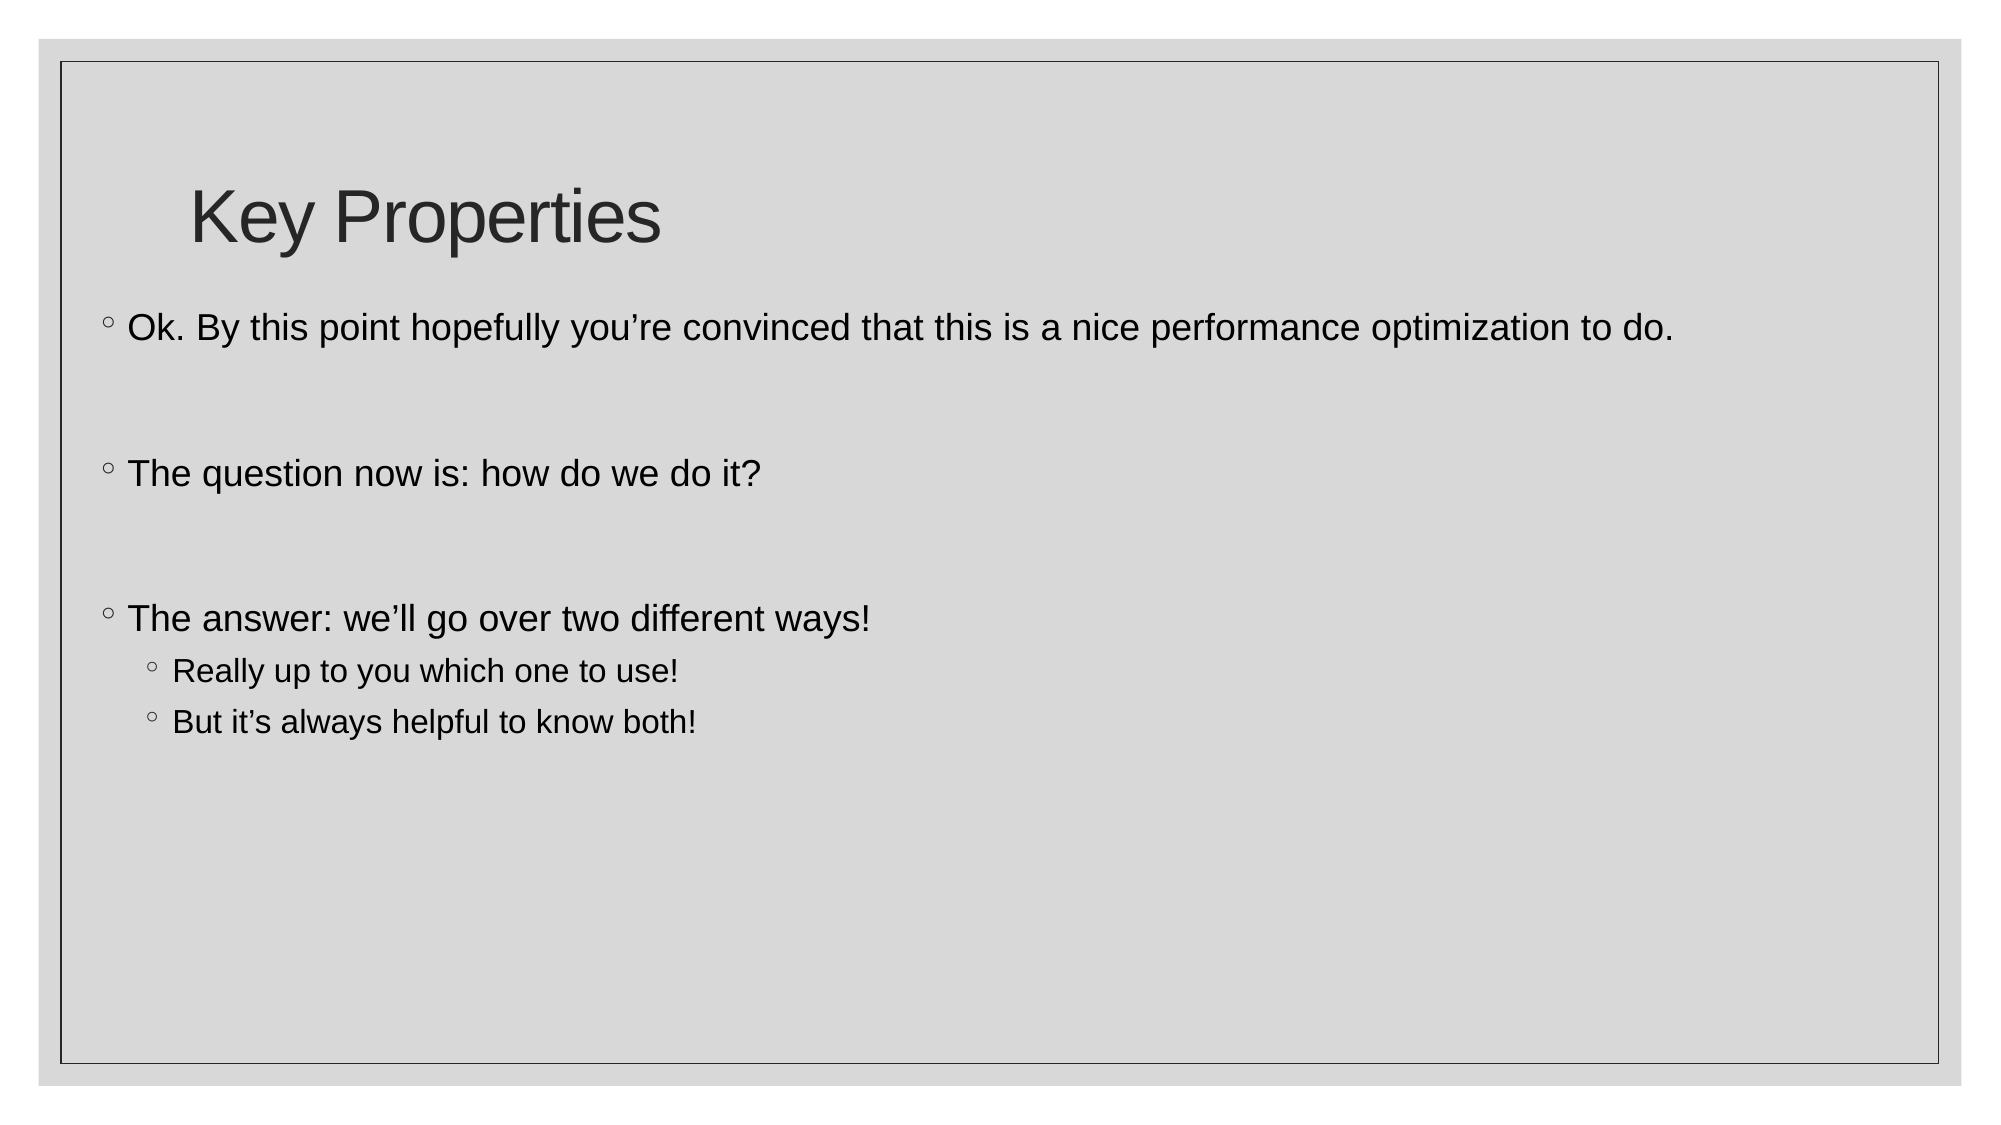

# Key Properties
Ok. By this point hopefully you’re convinced that this is a nice performance optimization to do.

The question now is: how do we do it?

The answer: we’ll go over two different ways!
Really up to you which one to use!
But it’s always helpful to know both!